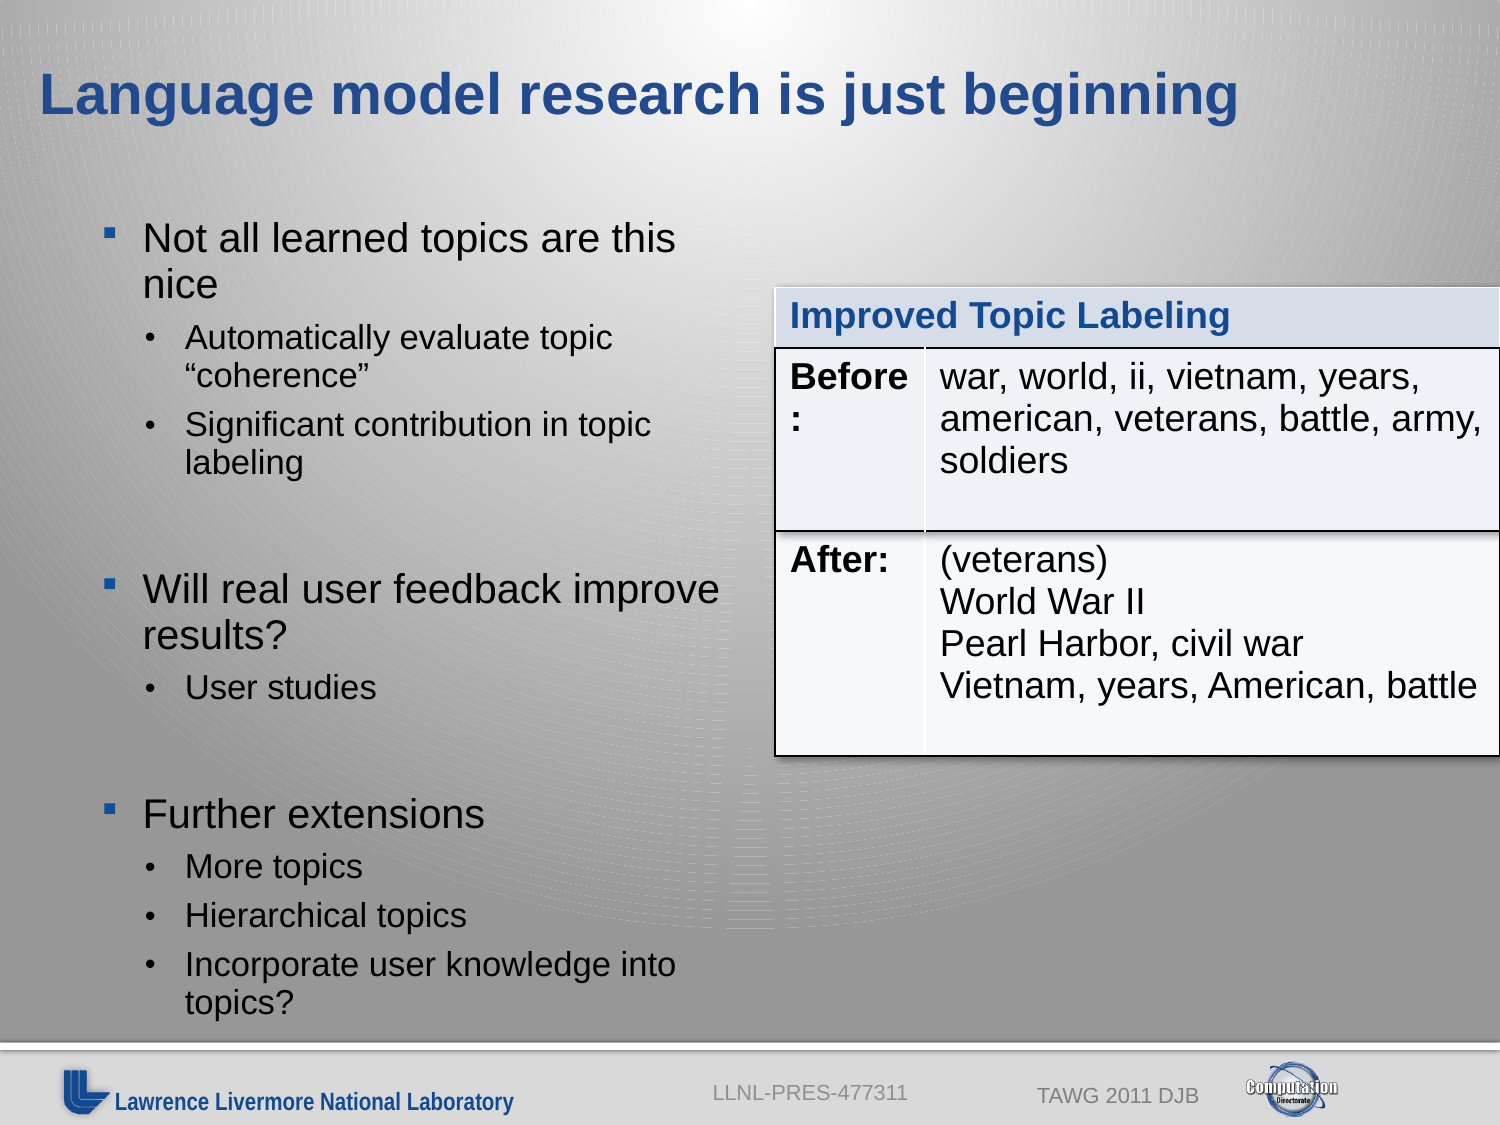

# Language model research is just beginning
Not all learned topics are this nice
Automatically evaluate topic “coherence”
Significant contribution in topic labeling

Will real user feedback improve results?
User studies

Further extensions
More topics
Hierarchical topics
Incorporate user knowledge into topics?
| Improved Topic Labeling |  |
| --- | --- |
| Before: | war, world, ii, vietnam, years, american, veterans, battle, army, soldiers |
| After: | (veterans) World War II Pearl Harbor, civil war Vietnam, years, American, battle |
| Improved Topic Labeling |  |
| --- | --- |
| Before: | war, world, ii, vietnam, years, american, veterans, battle, army, soldiers |